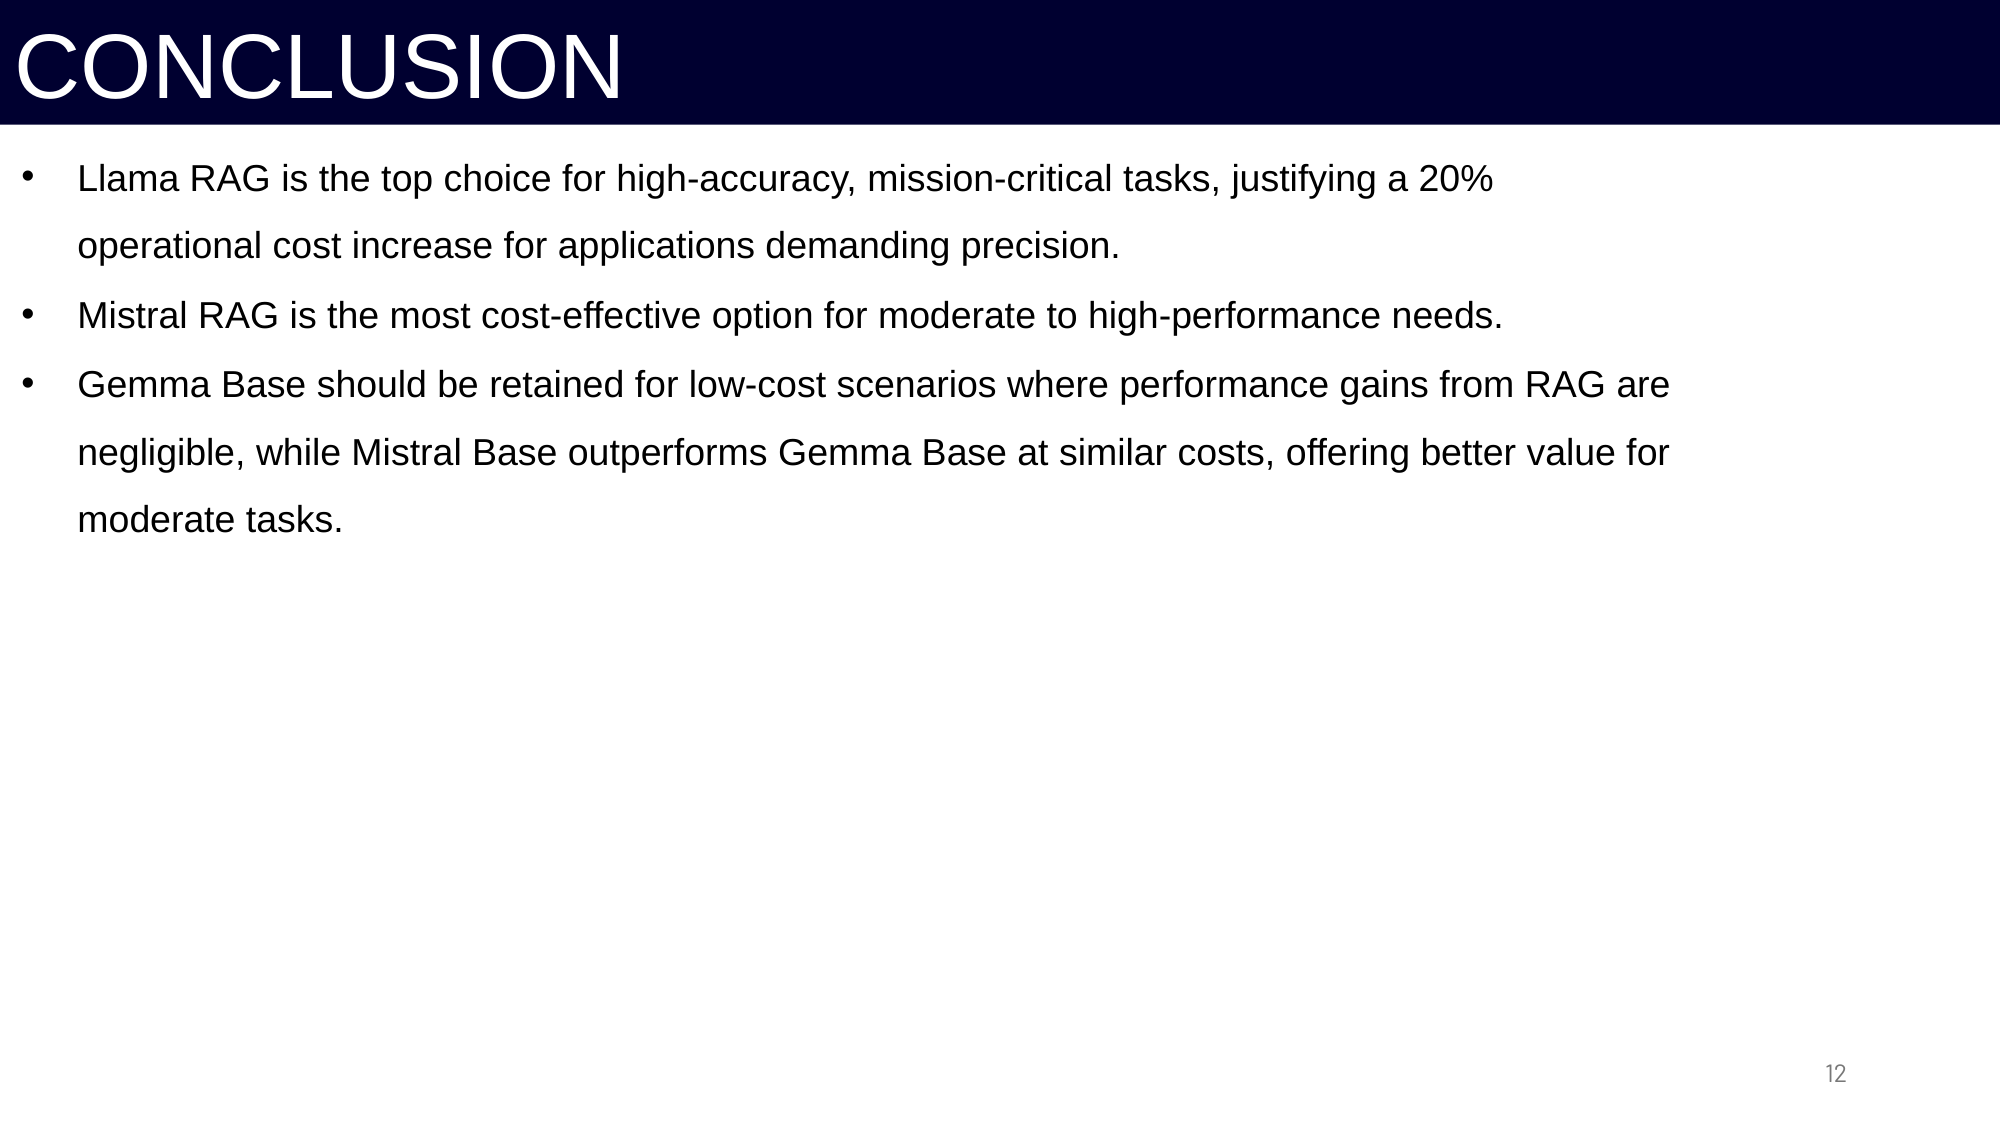

Conclusion

Llama RAG is the top choice for high-accuracy, mission-critical tasks, justifying a 20% operational cost increase for applications demanding precision.
Mistral RAG is the most cost-effective option for moderate to high-performance needs.
Gemma Base should be retained for low-cost scenarios where performance gains from RAG are negligible, while Mistral Base outperforms Gemma Base at similar costs, offering better value for moderate tasks.

12